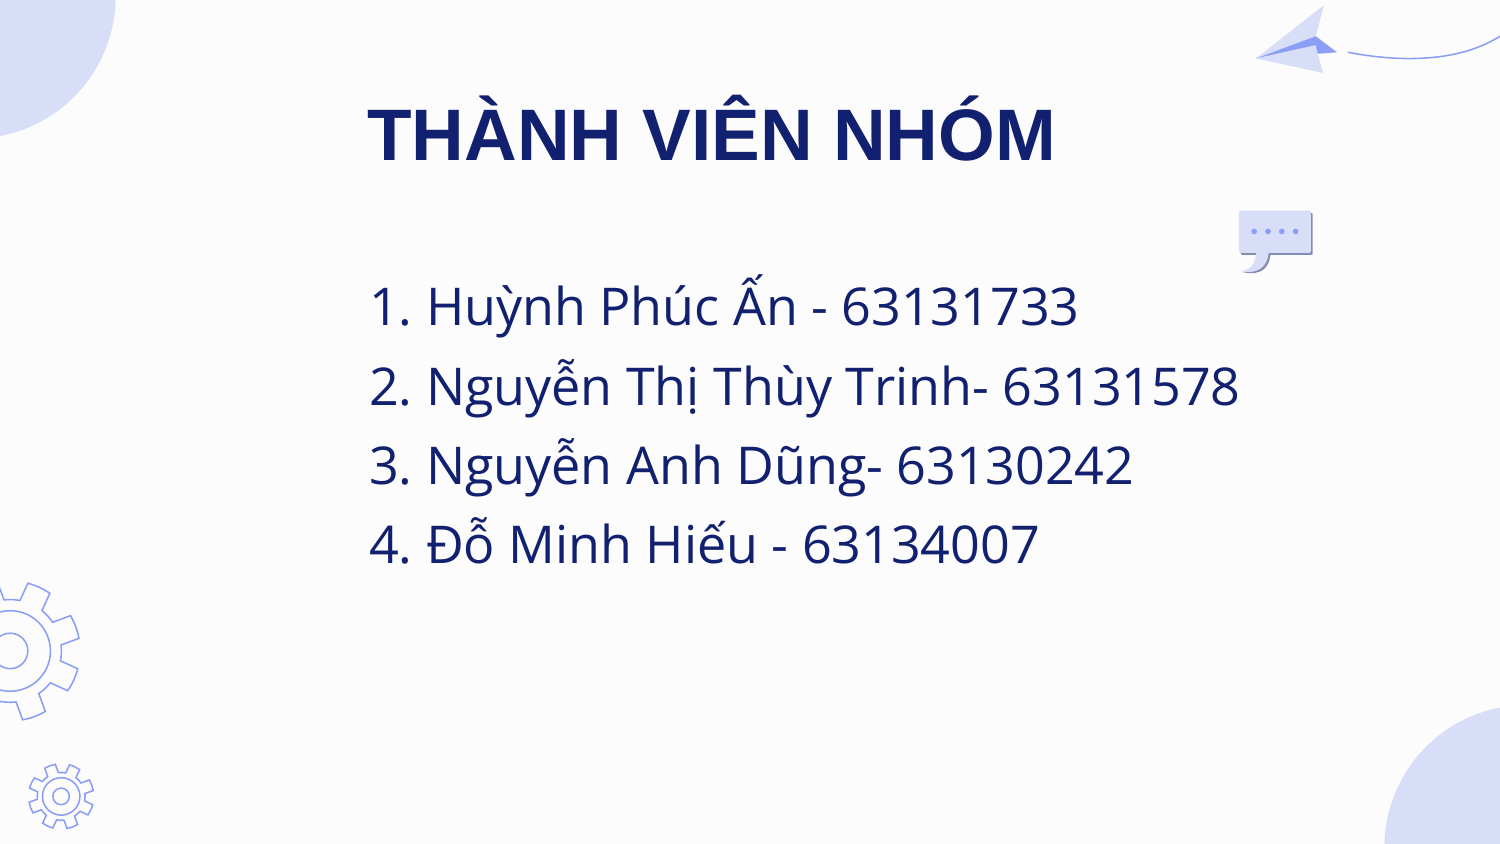

# THÀNH VIÊN NHÓM

1. Huỳnh Phúc Ấn - 63131733
2. Nguyễn Thị Thùy Trinh- 63131578
3. Nguyễn Anh Dũng- 63130242
4. Đỗ Minh Hiếu - 63134007